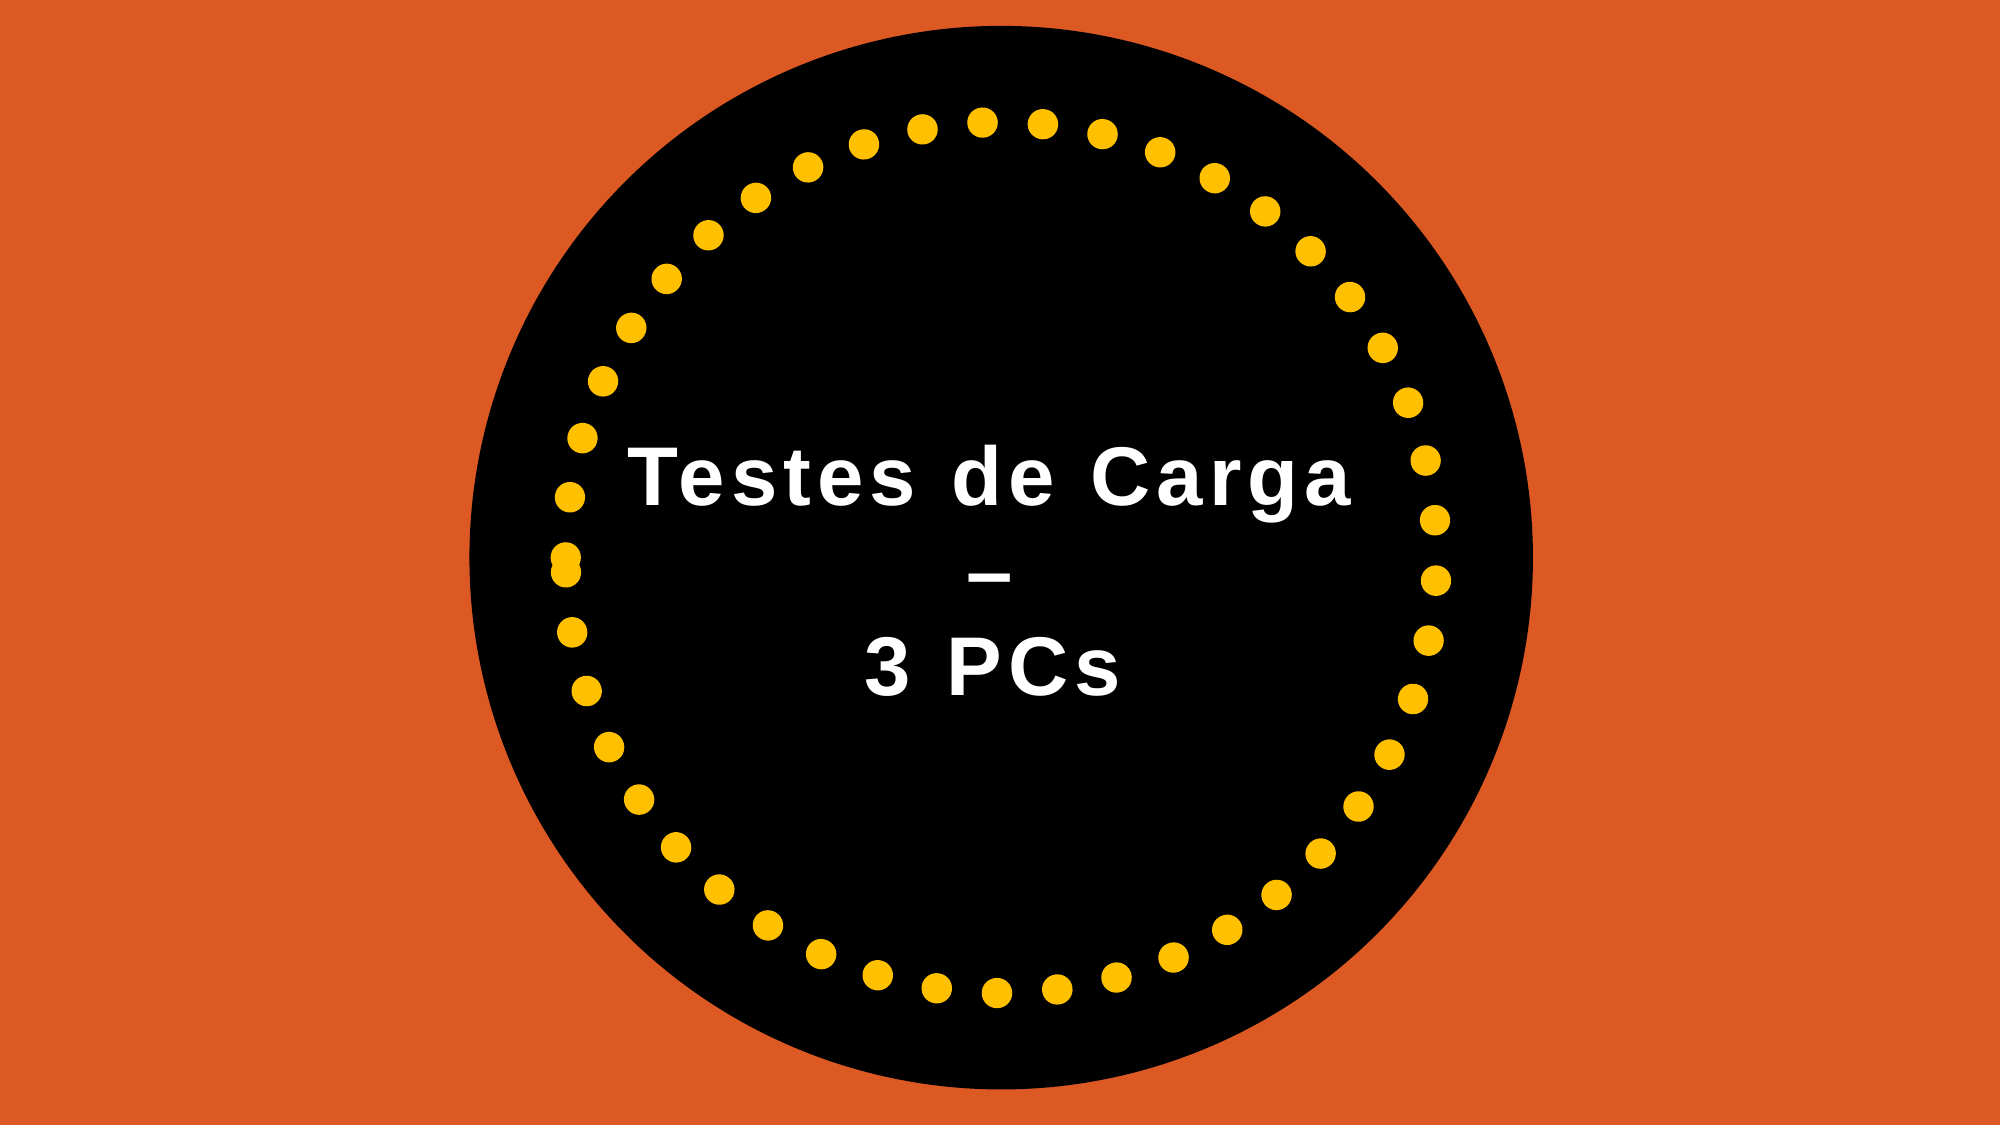

# Testes de Carga – 3 PCs